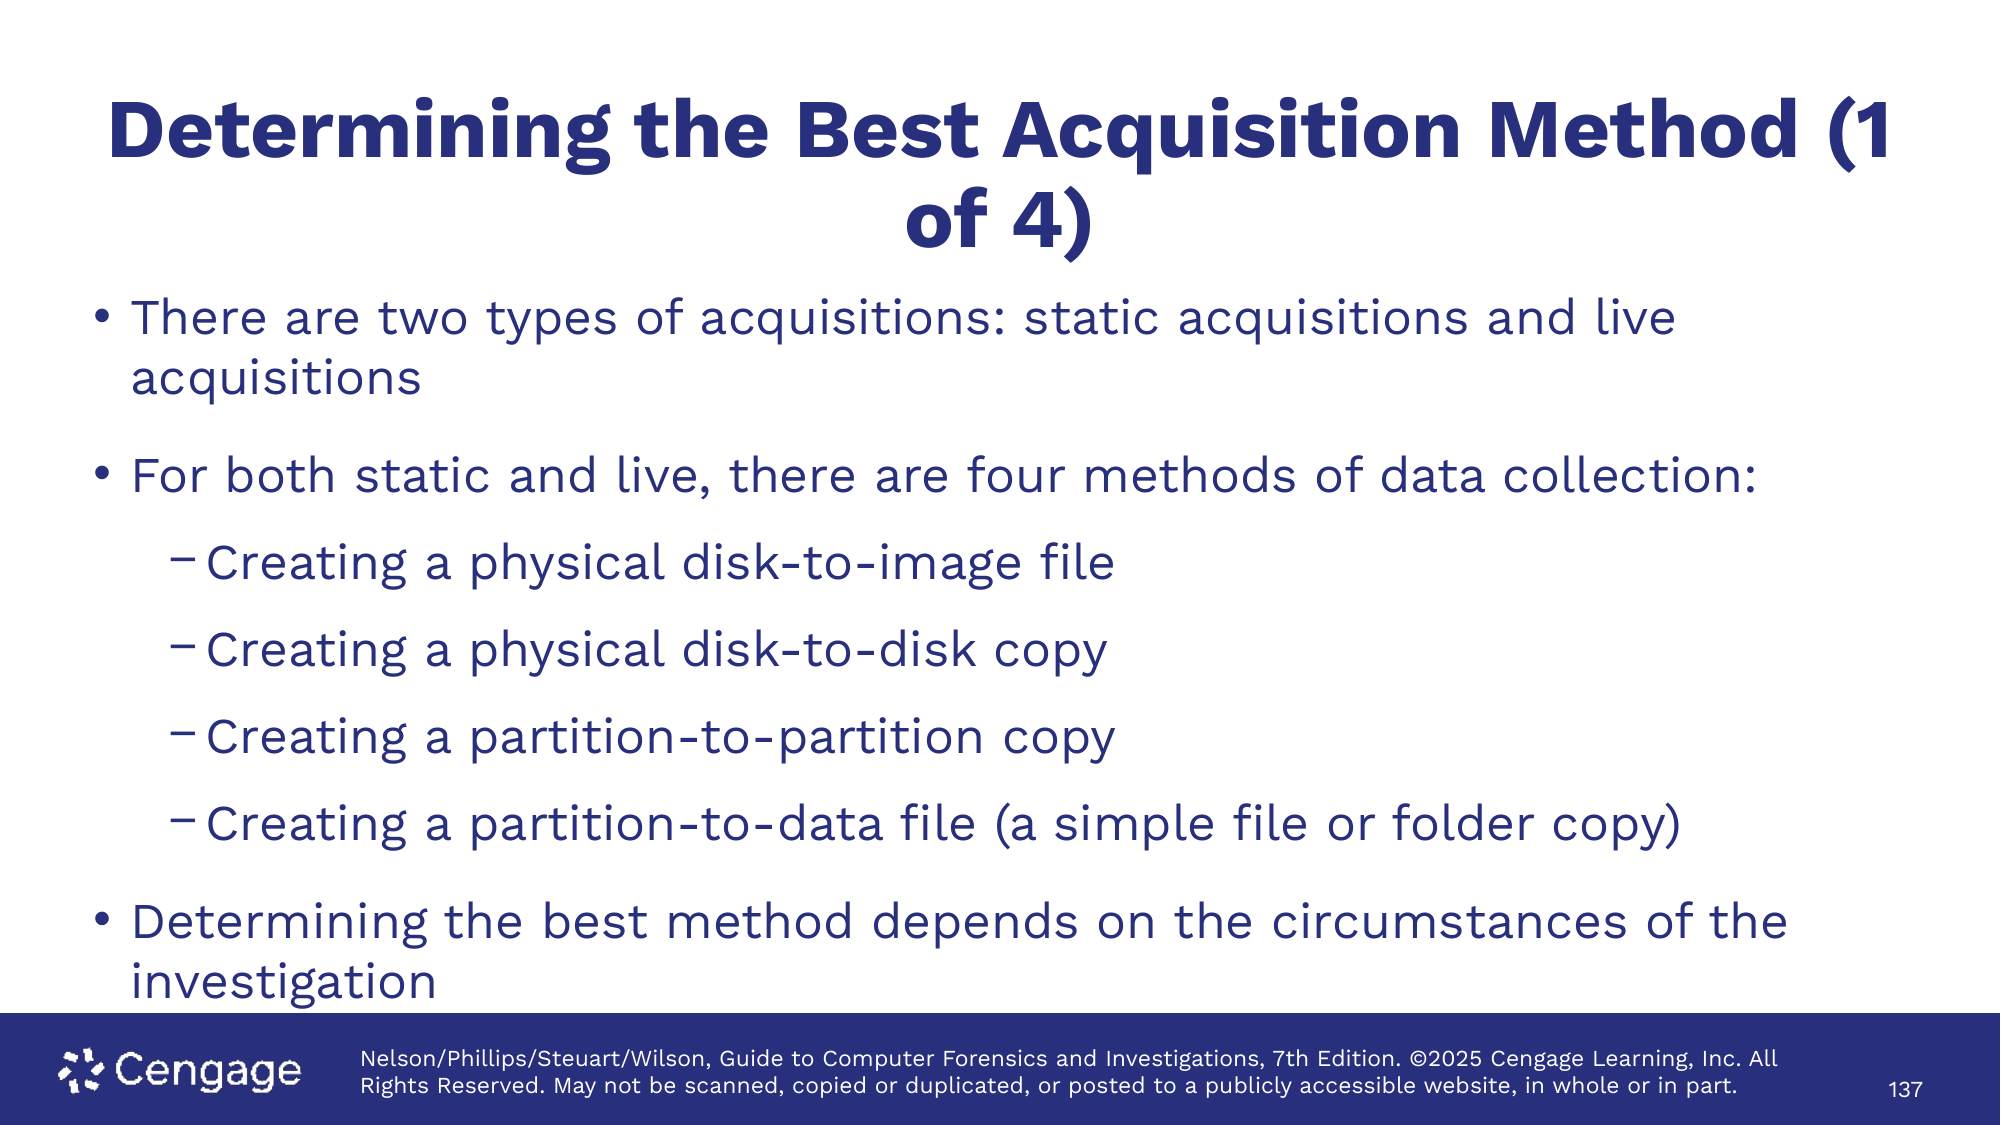

# Determining the Best Acquisition Method (1 of 4)
There are two types of acquisitions: static acquisitions and live acquisitions
For both static and live, there are four methods of data collection:
Creating a physical disk-to-image file
Creating a physical disk-to-disk copy
Creating a partition-to-partition copy
Creating a partition-to-data file (a simple file or folder copy)
Determining the best method depends on the circumstances of the investigation